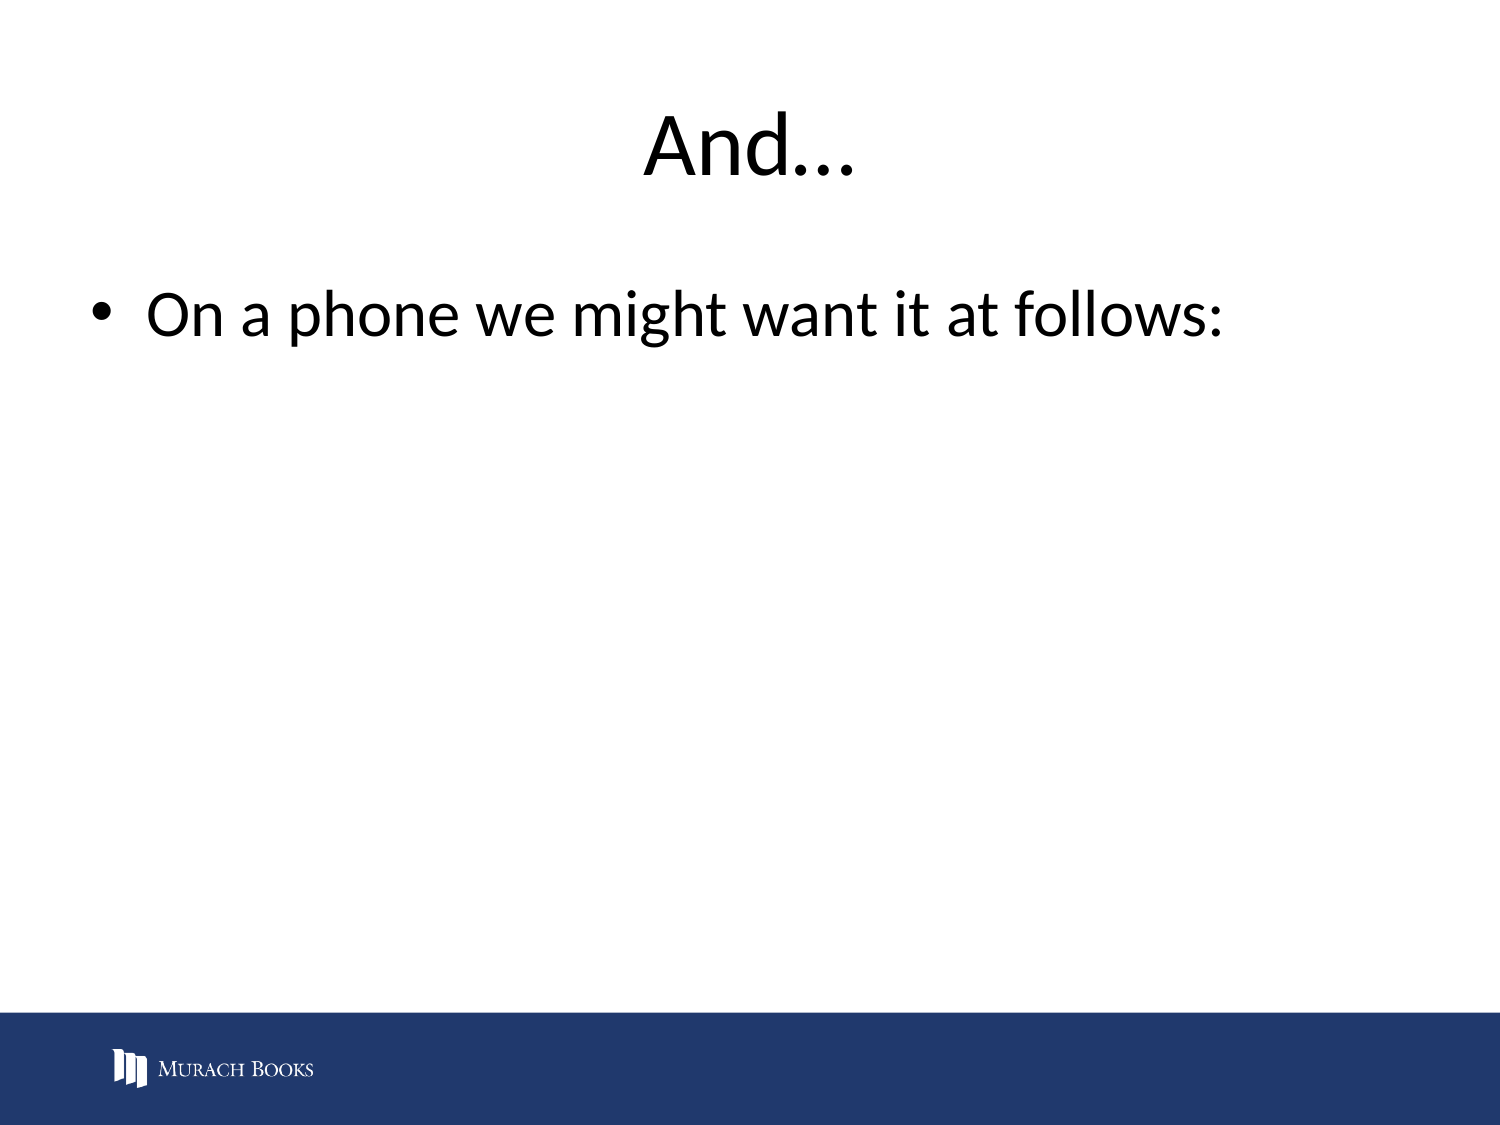

# And…
On a phone we might want it at follows: